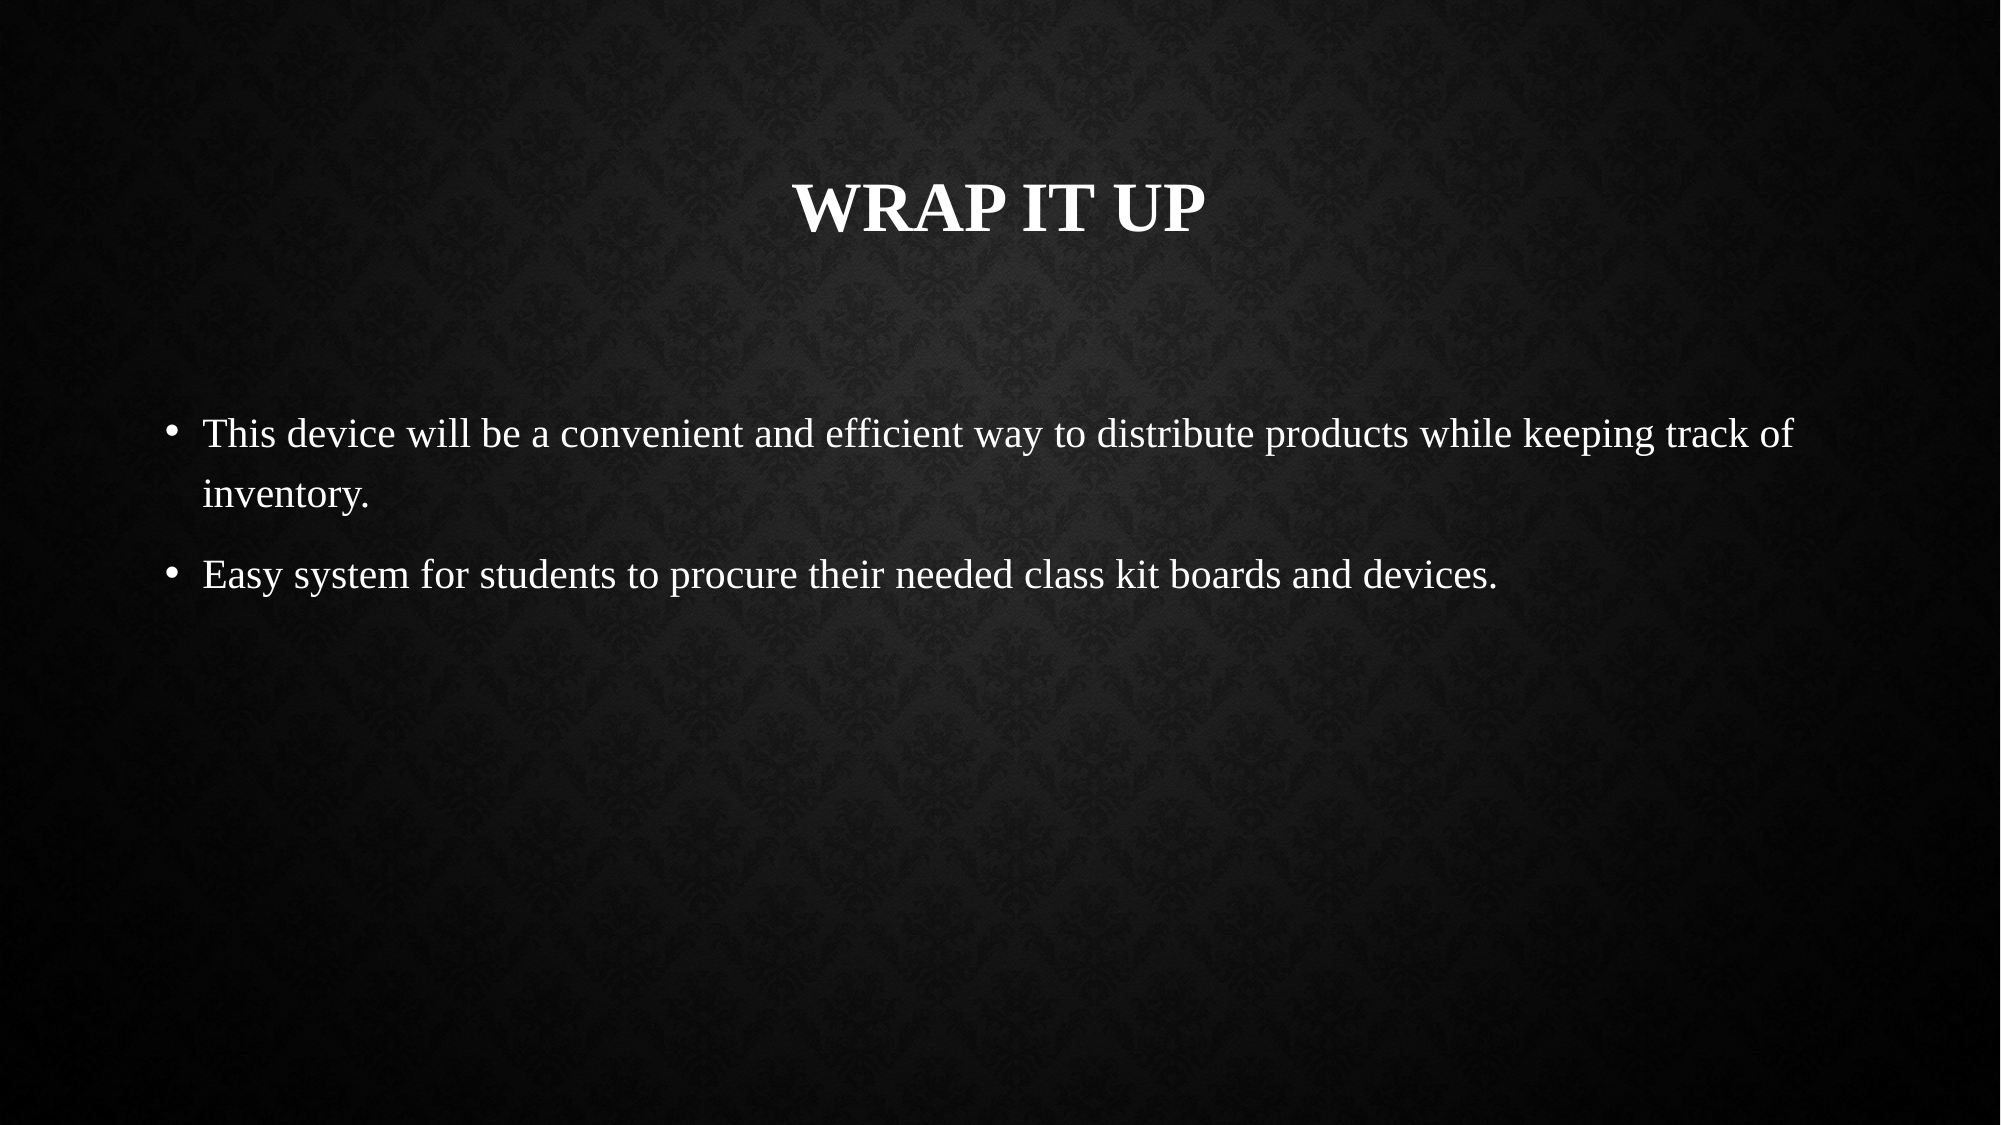

# Wrap It Up
This device will be a convenient and efficient way to distribute products while keeping track of inventory.
Easy system for students to procure their needed class kit boards and devices.